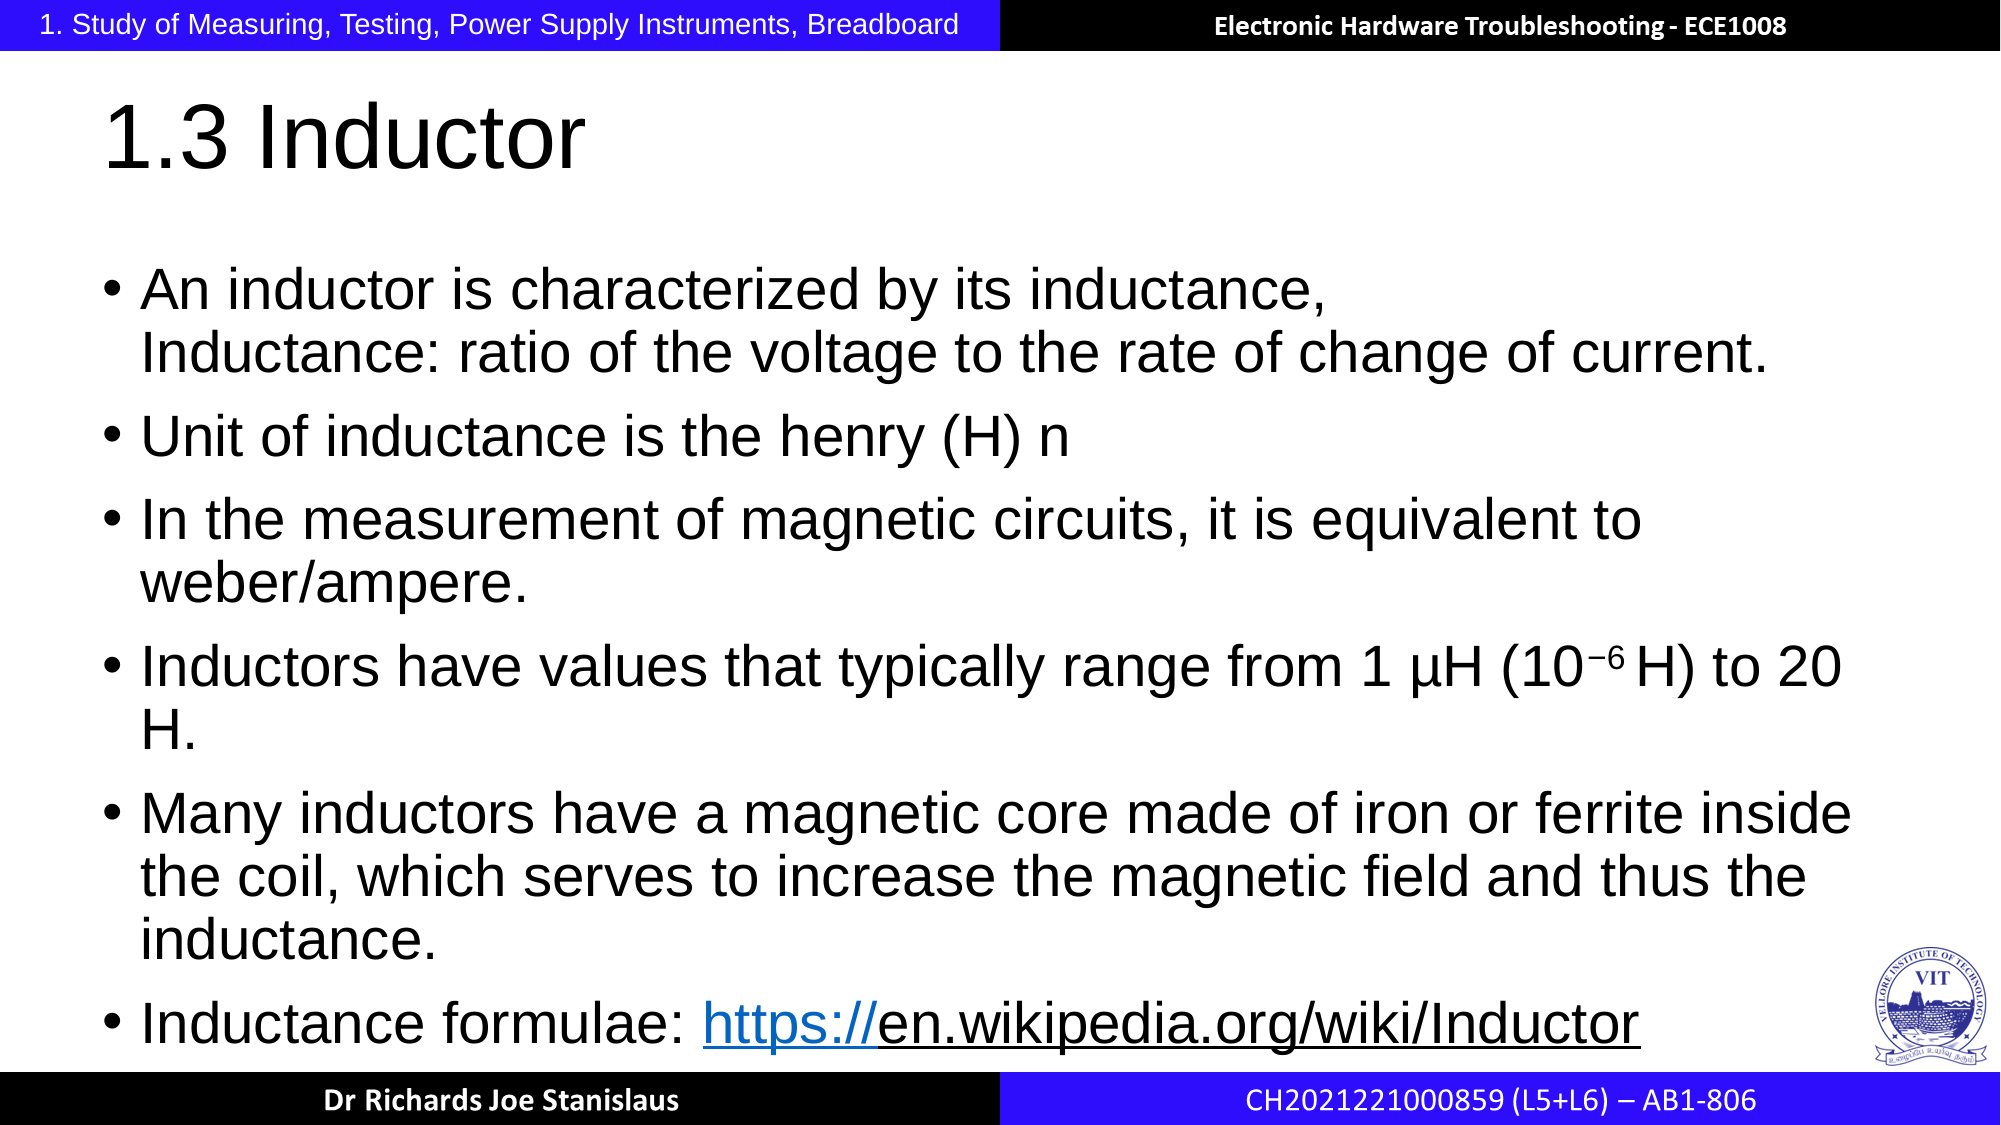

1. Study of Measuring, Testing, Power Supply Instruments, Breadboard
# 1.3 Inductor
An inductor is characterized by its inductance,
Inductance: ratio of the voltage to the rate of change of current.
Unit of inductance is the henry (H) n
In the measurement of magnetic circuits, it is equivalent to weber/ampere.
Inductors have values that typically range from 1 µH (10−6 H) to 20 H.
Many inductors have a magnetic core made of iron or ferrite inside the coil, which serves to increase the magnetic field and thus the inductance.
Inductance formulae: https://en.wikipedia.org/wiki/Inductor